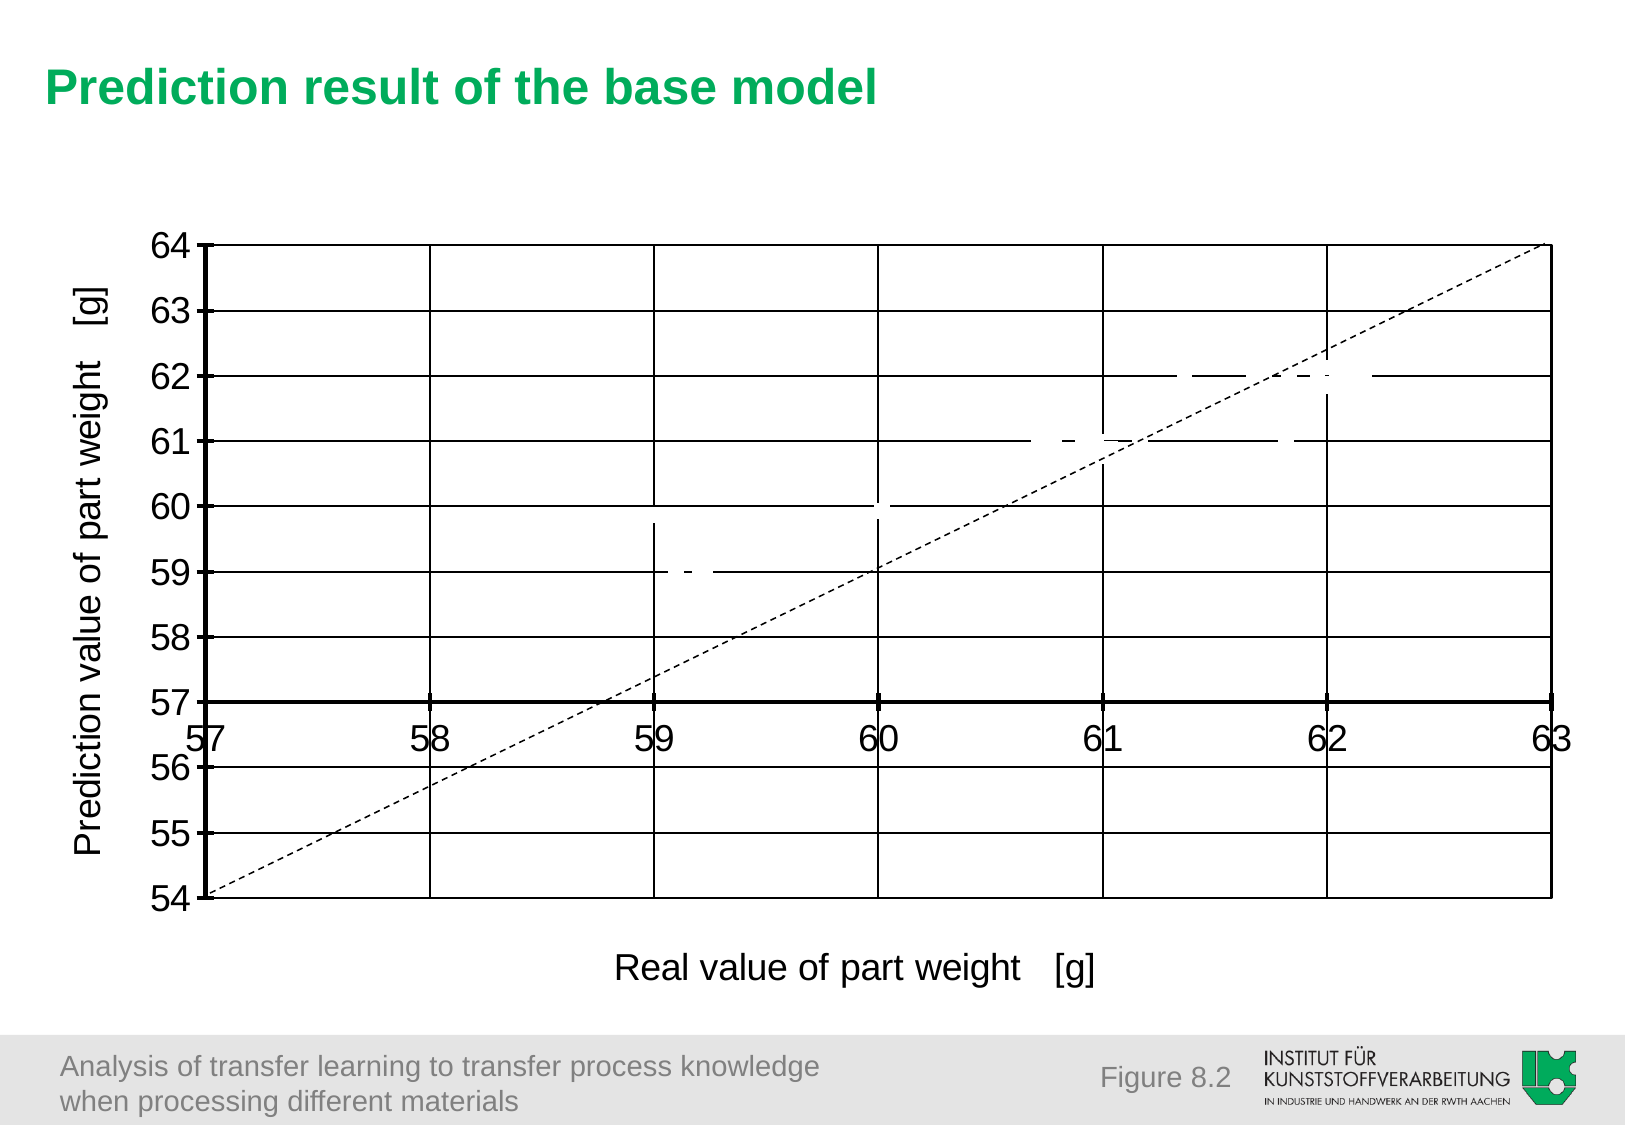

# Prediction result of the base model

### Chart

| Category |  |
|---|---|
Figure 8.2